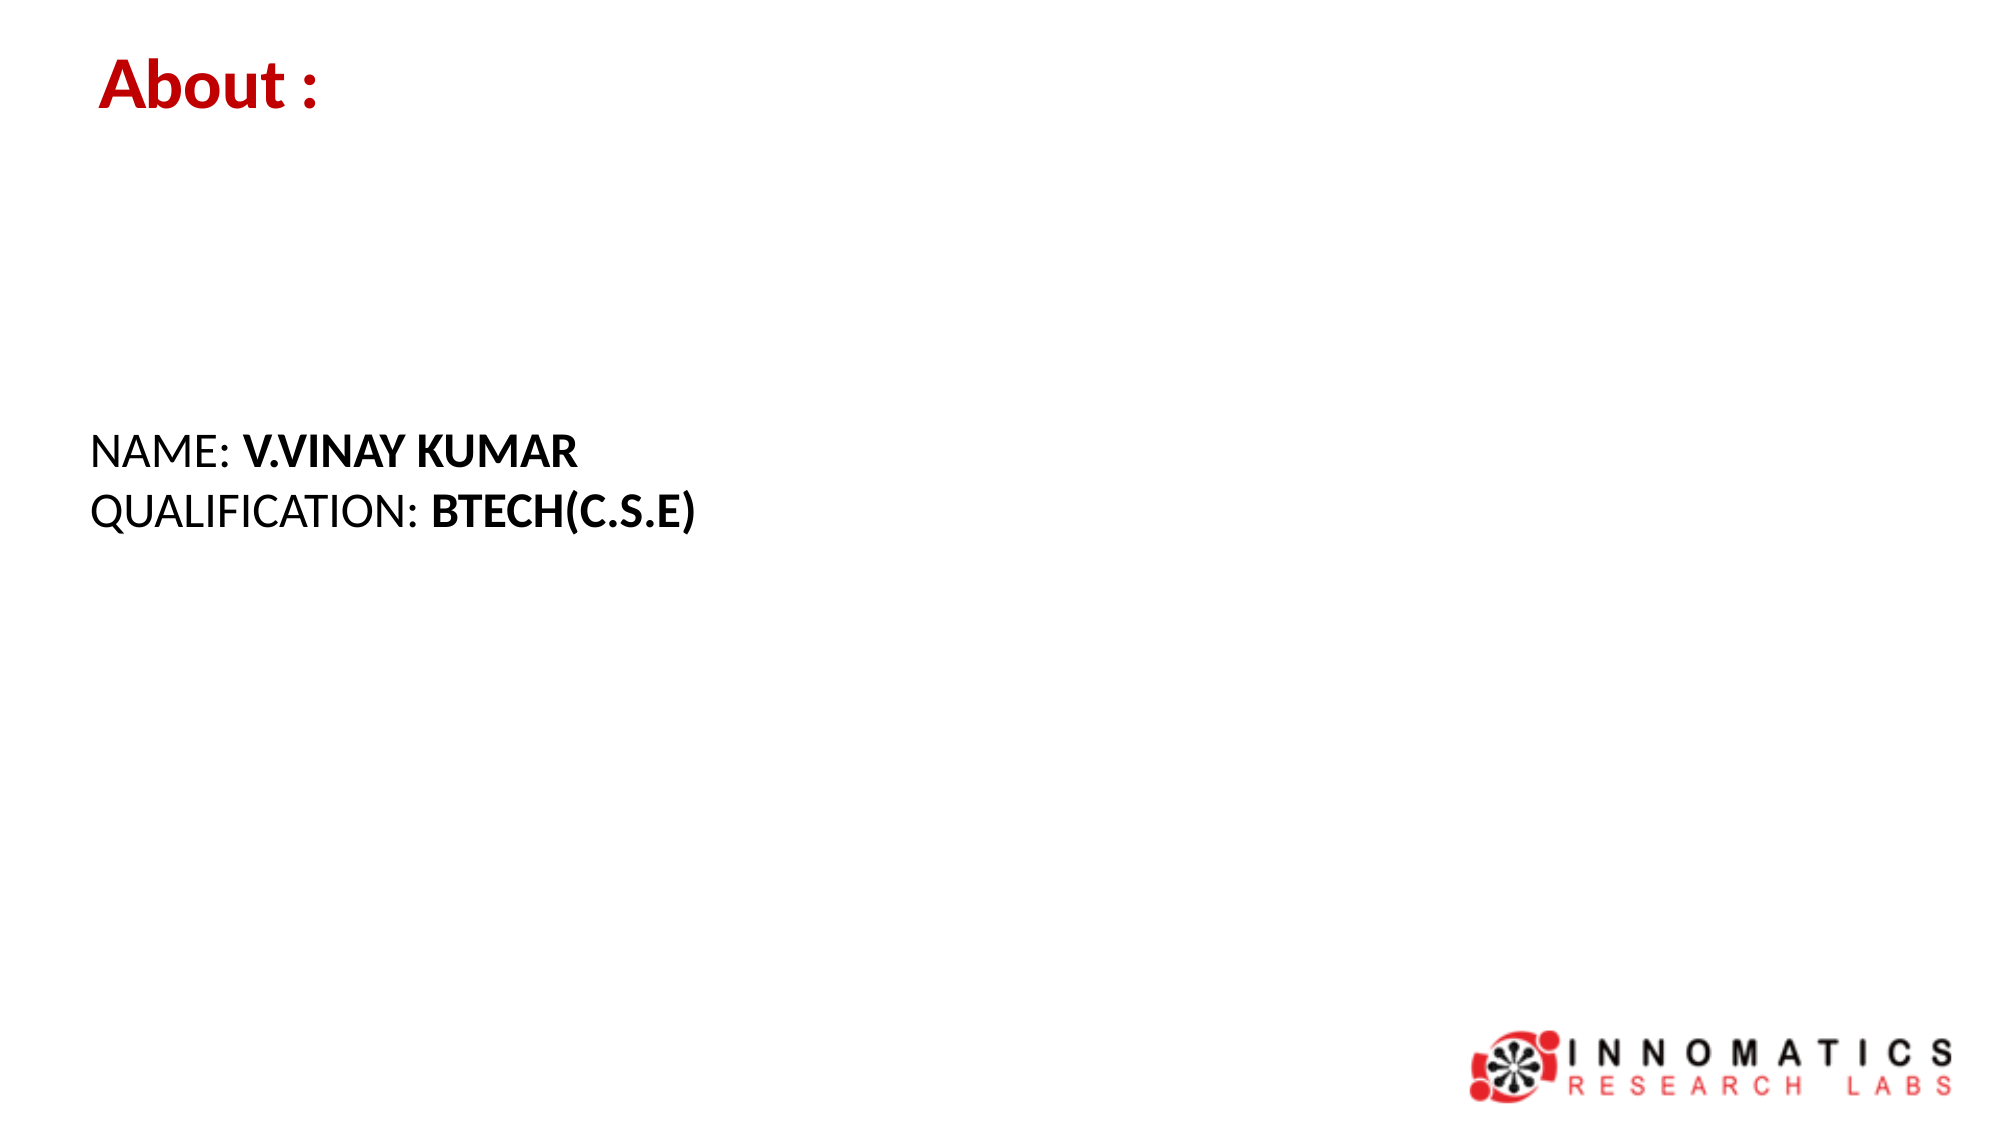

About :
NAME: V.VINAY KUMAR
QUALIFICATION: BTECH(C.S.E)